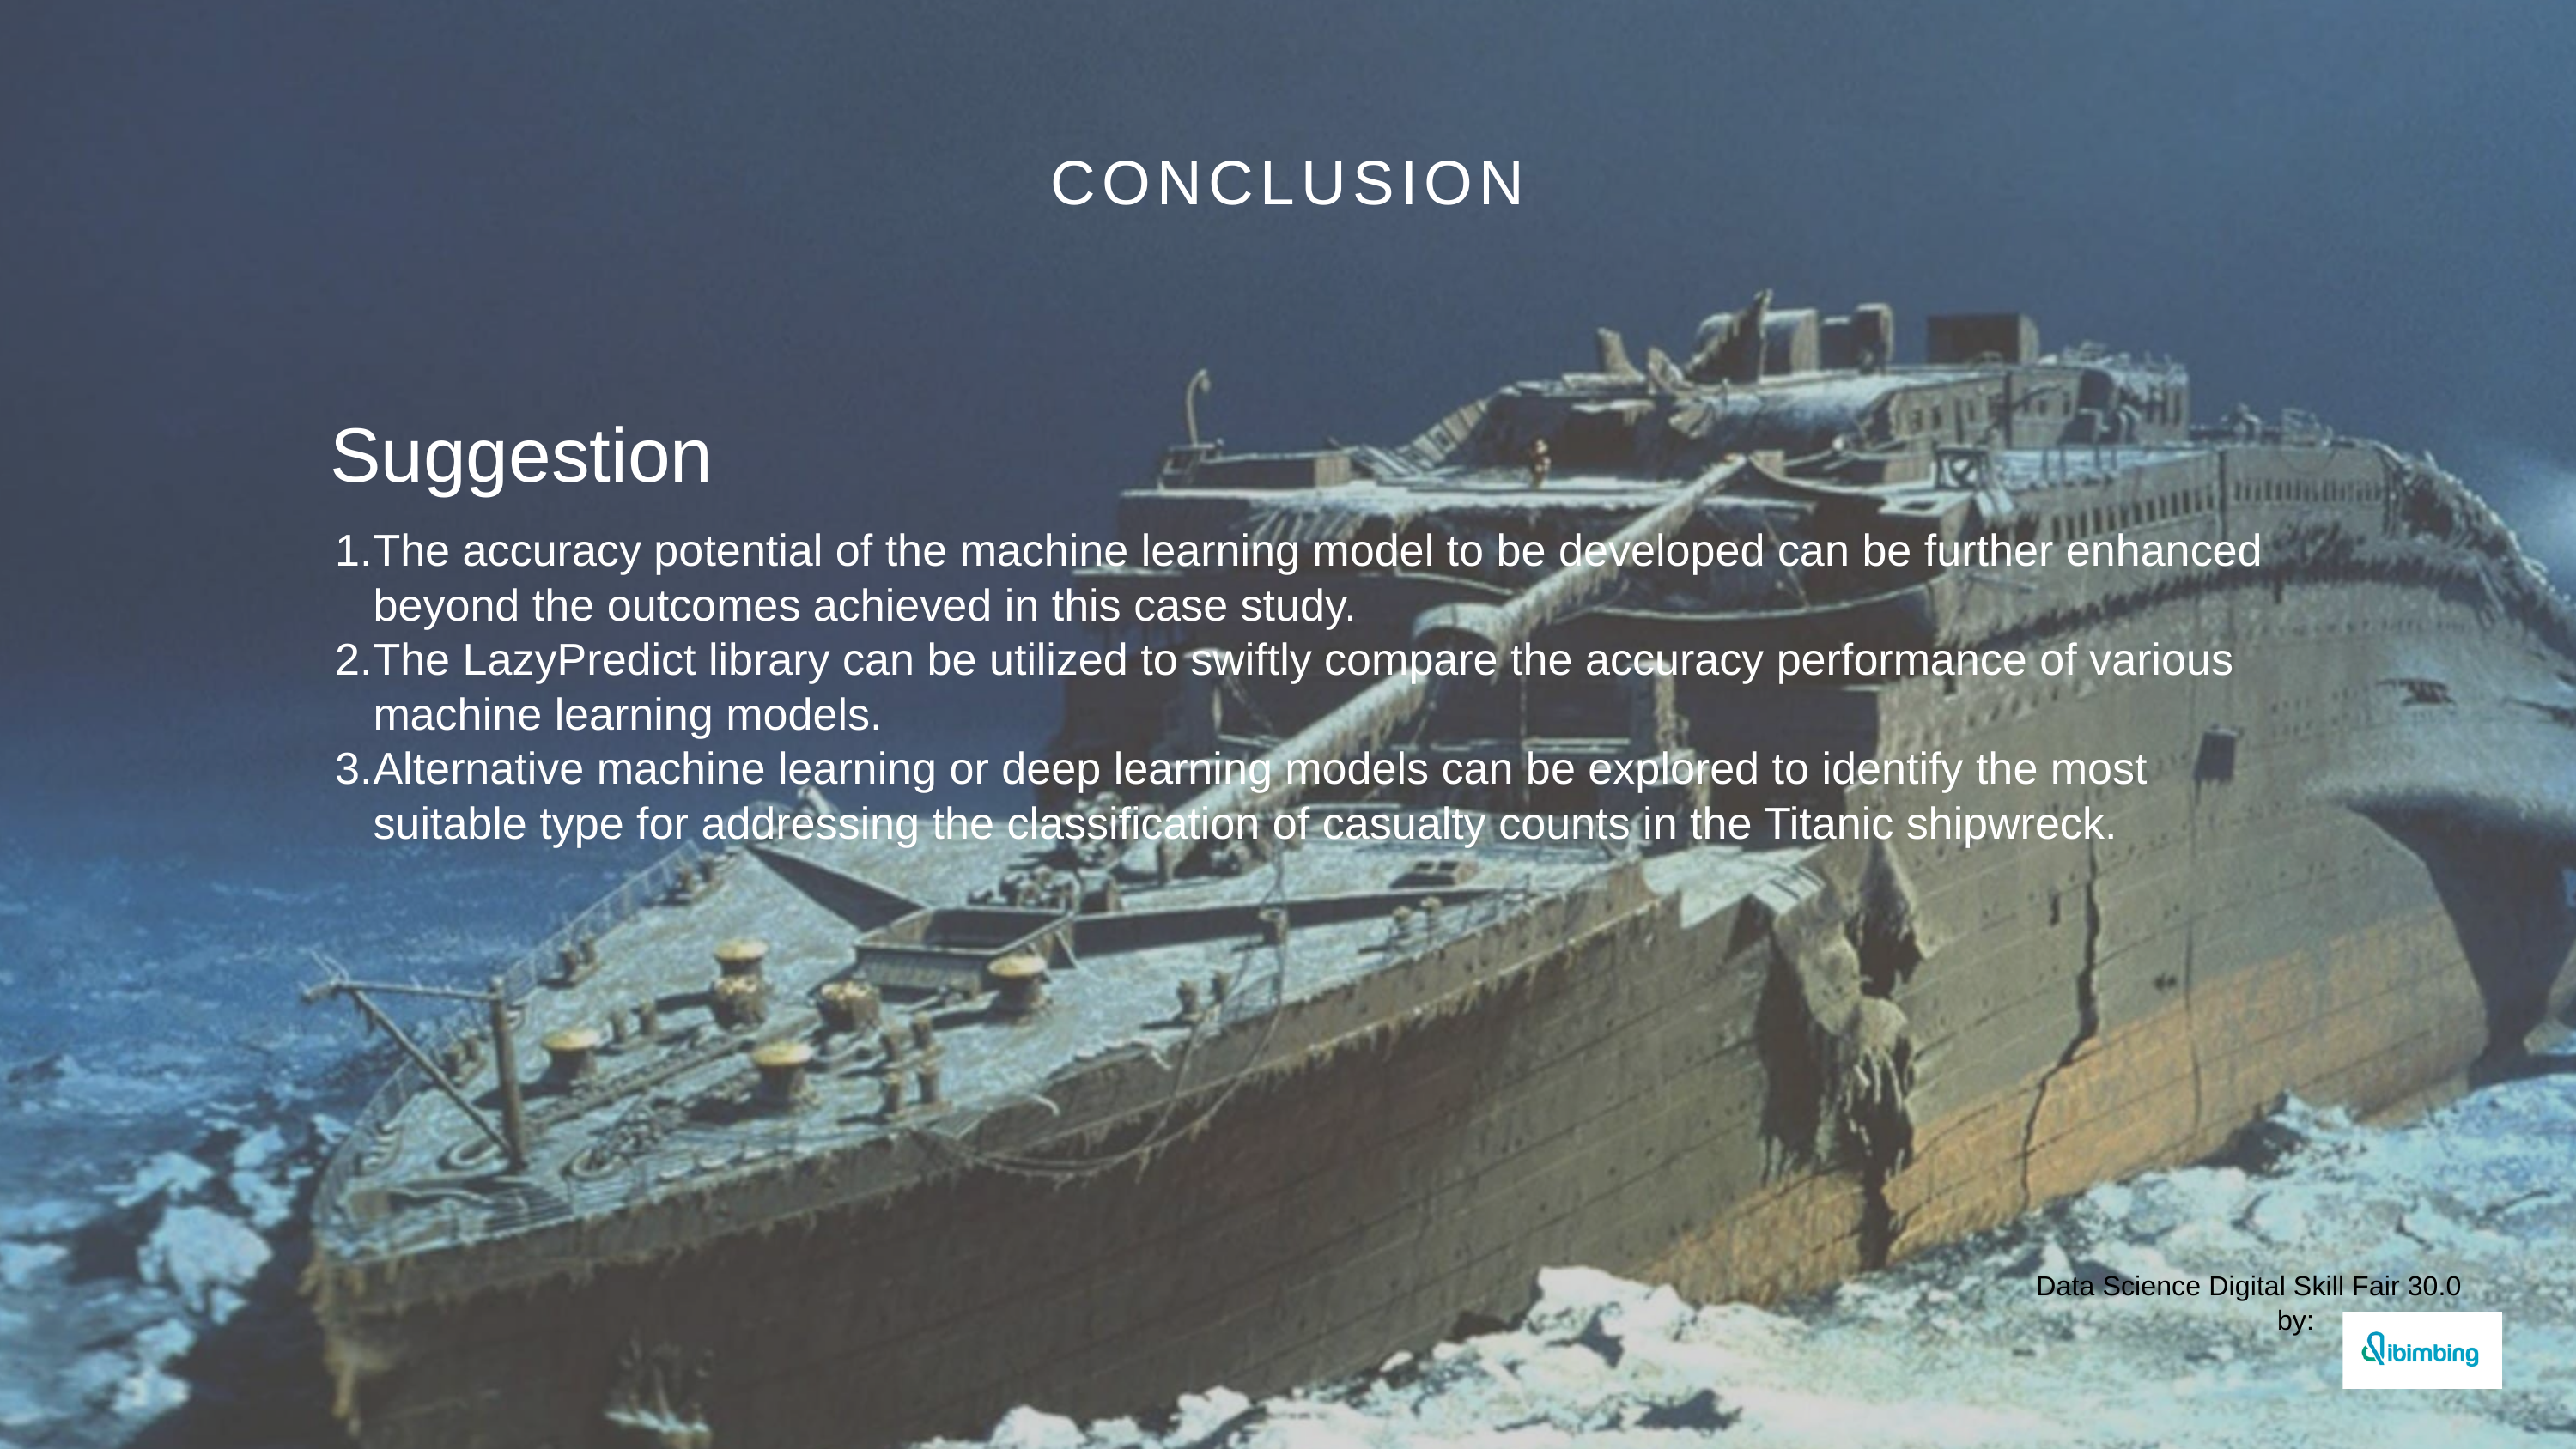

CONCLUSION
Suggestion
The accuracy potential of the machine learning model to be developed can be further enhanced beyond the outcomes achieved in this case study.
The LazyPredict library can be utilized to swiftly compare the accuracy performance of various machine learning models.
Alternative machine learning or deep learning models can be explored to identify the most suitable type for addressing the classification of casualty counts in the Titanic shipwreck.
Data Science Digital Skill Fair 30.0
             by: